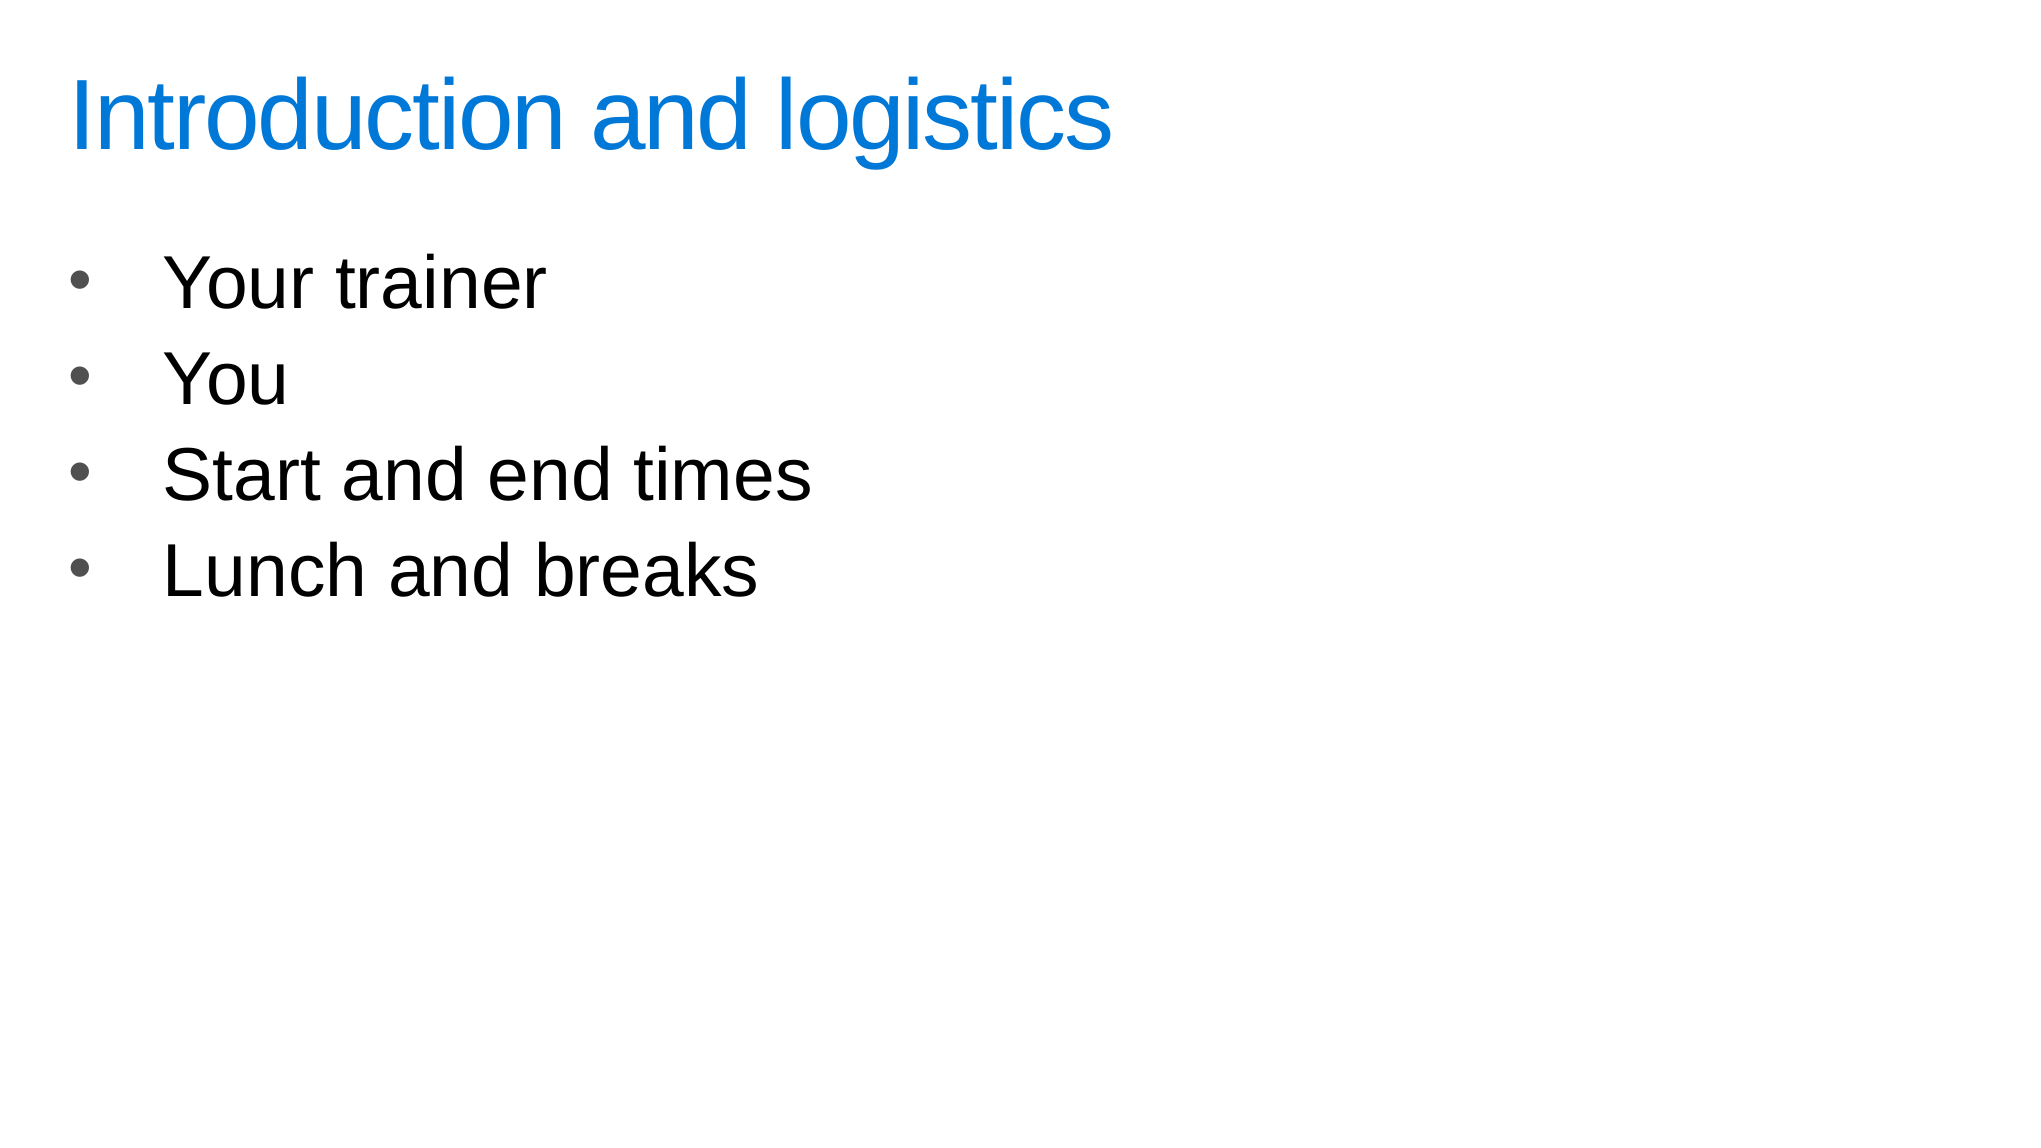

# Introduction and logistics
Your trainer
You
Start and end times
Lunch and breaks